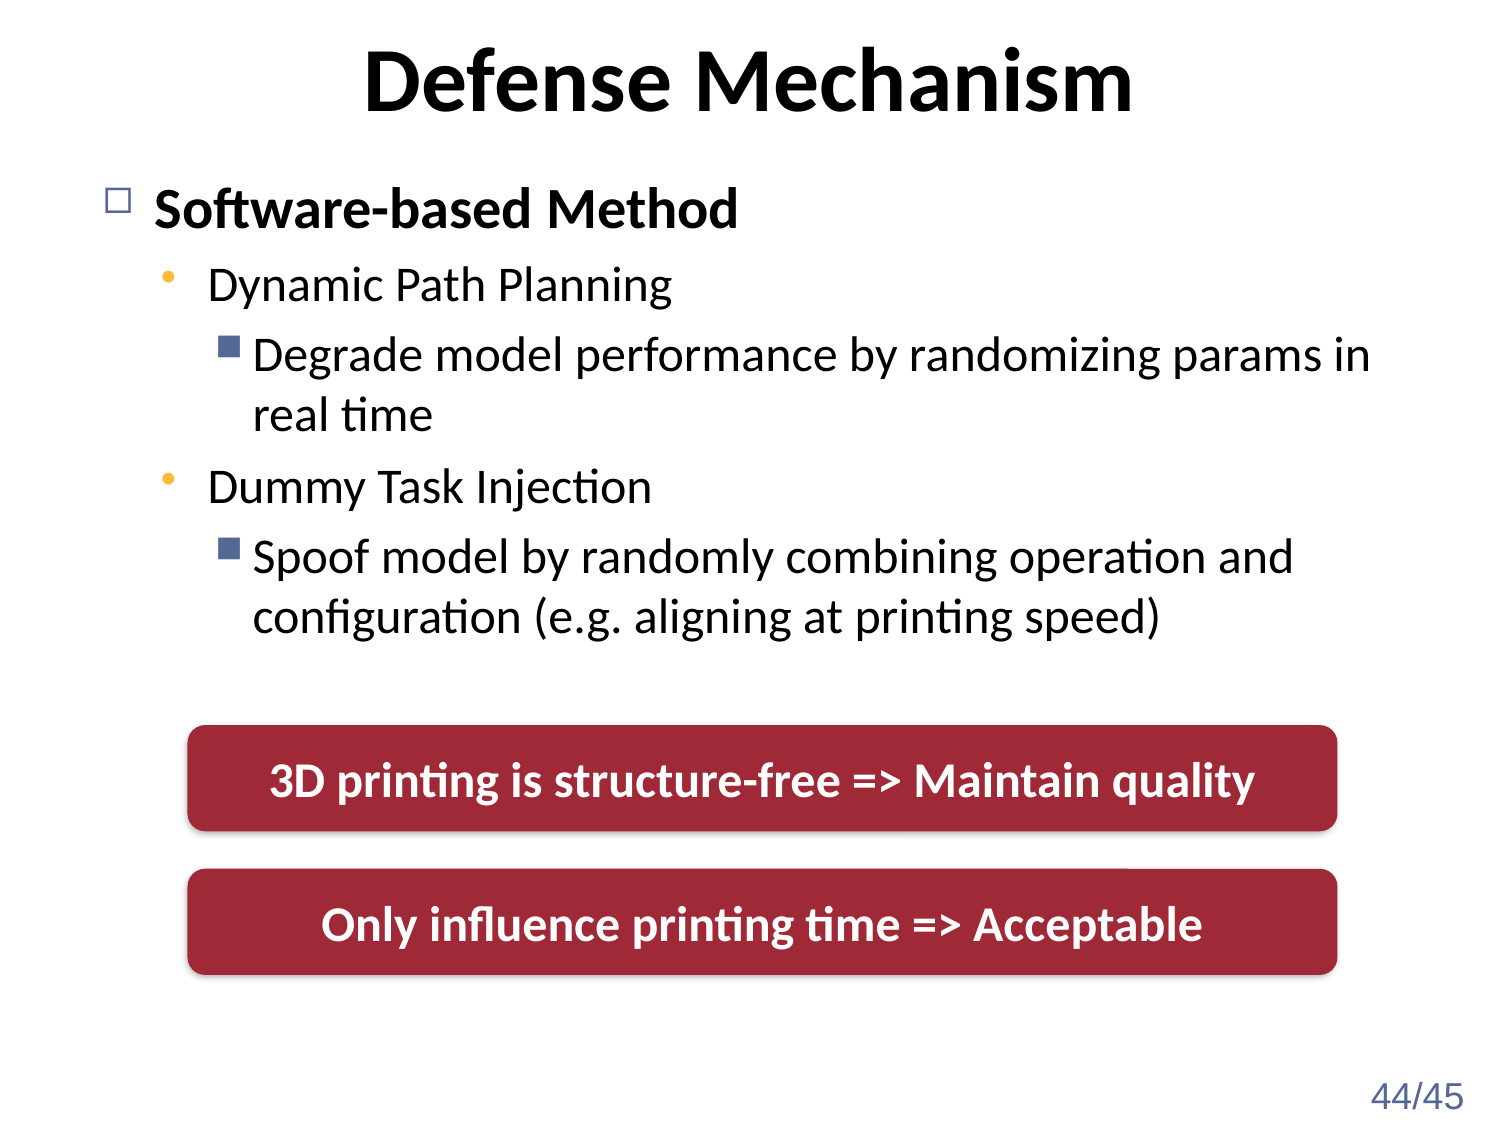

# Defense Mechanism

Software-based Method
Dynamic Path Planning
Degrade model performance by randomizing params in real time
Dummy Task Injection
Spoof model by randomly combining operation and configuration (e.g. aligning at printing speed)

3D printing is structure-free => Maintain quality

Only influence printing time => Acceptable